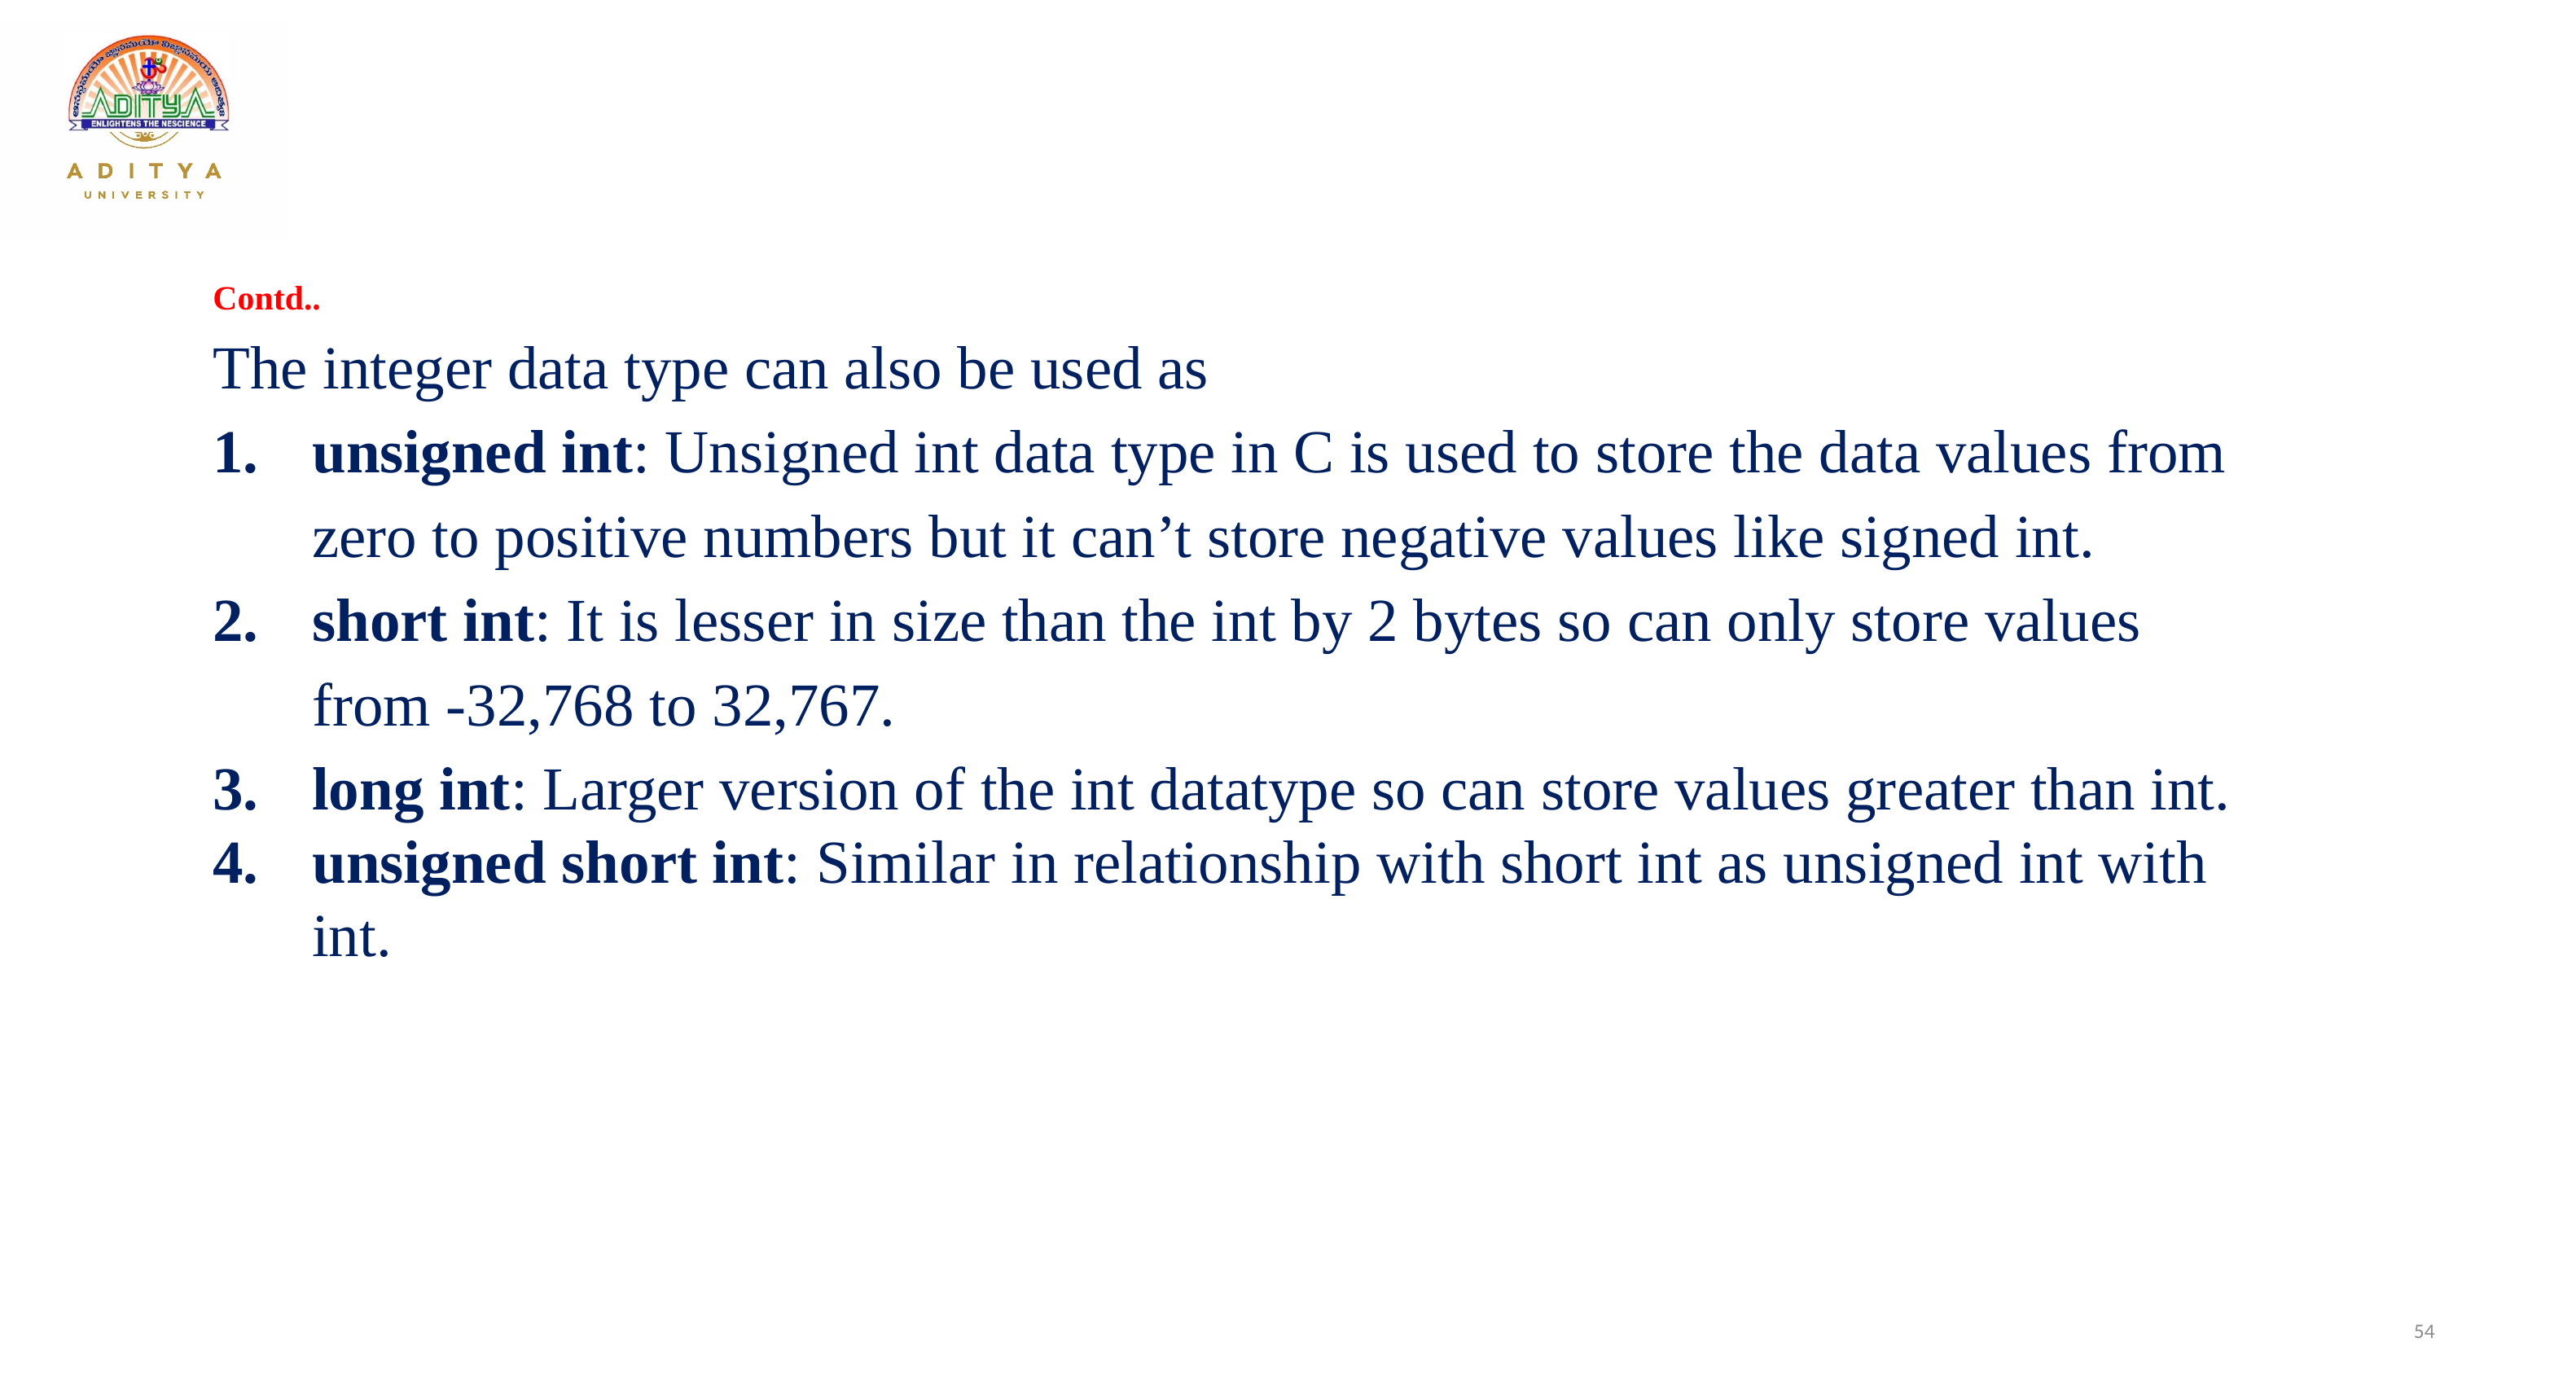

Contd..
The integer data type can also be used as
unsigned int: Unsigned int data type in C is used to store the data values from zero to positive numbers but it can’t store negative values like signed int.
short int: It is lesser in size than the int by 2 bytes so can only store values from -32,768 to 32,767.
long int: Larger version of the int datatype so can store values greater than int.
unsigned short int: Similar in relationship with short int as unsigned int with int.
54